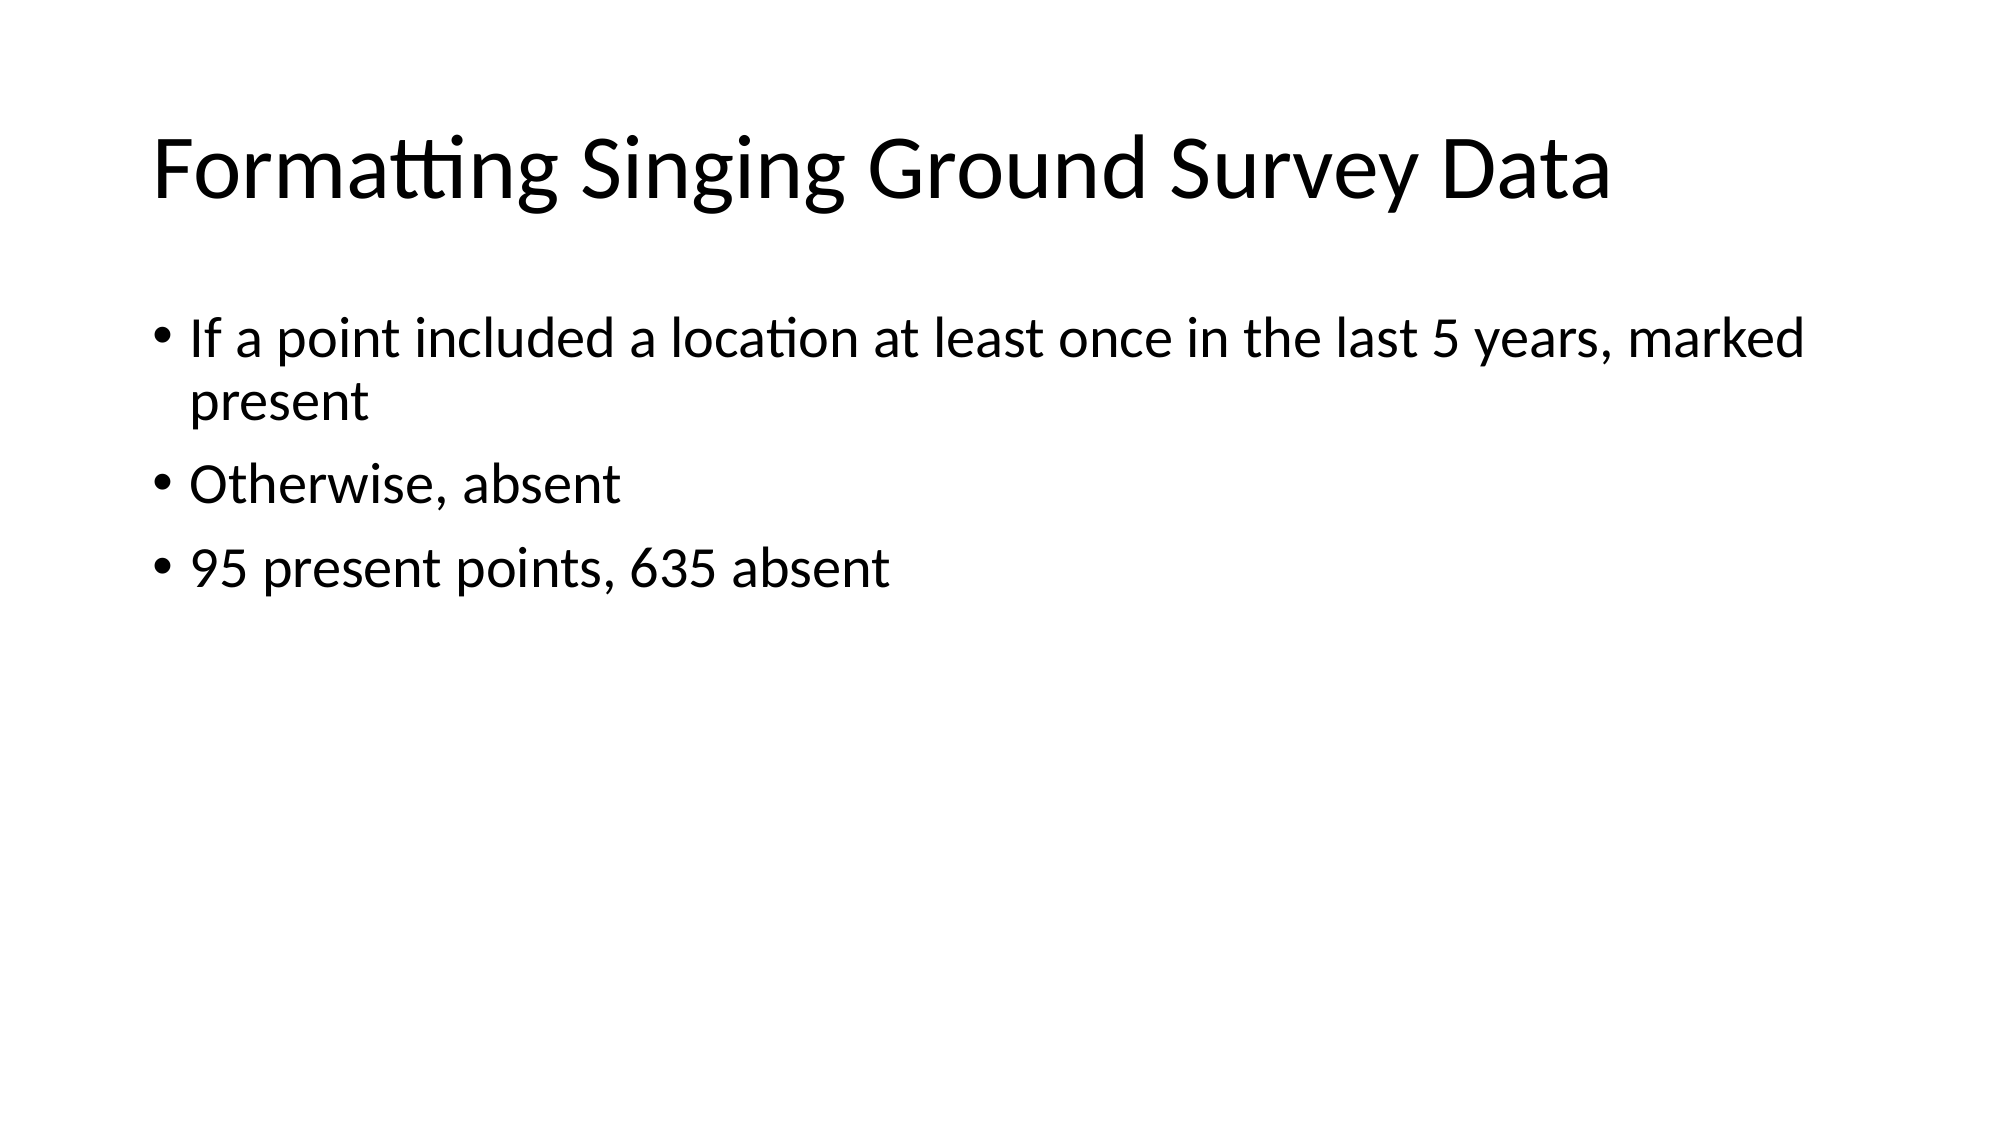

# Formatting Singing Ground Survey Data
If a point included a location at least once in the last 5 years, marked present
Otherwise, absent
95 present points, 635 absent